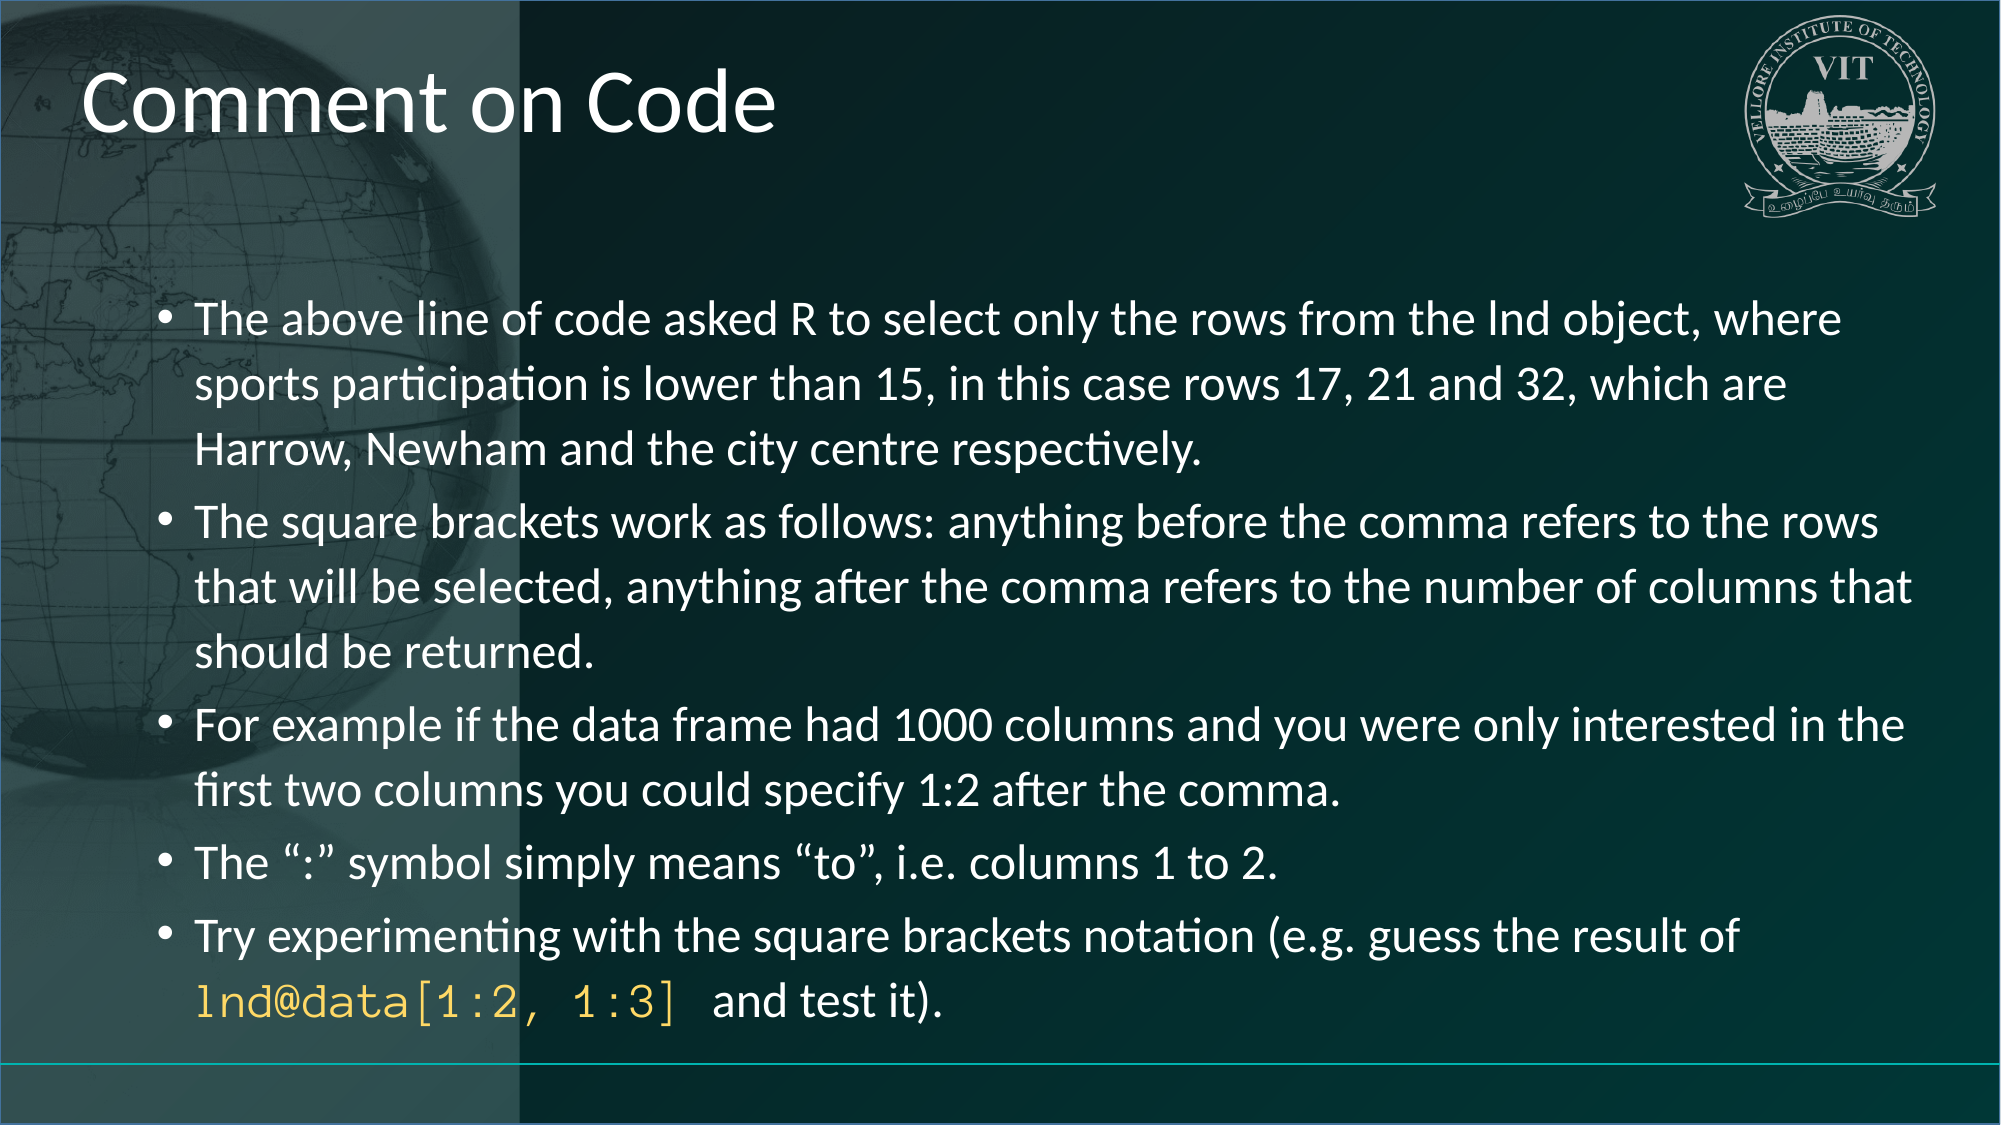

# Comment on Code
The above line of code asked R to select only the rows from the lnd object, where sports participation is lower than 15, in this case rows 17, 21 and 32, which are Harrow, Newham and the city centre respectively.
The square brackets work as follows: anything before the comma refers to the rows that will be selected, anything after the comma refers to the number of columns that should be returned.
For example if the data frame had 1000 columns and you were only interested in the first two columns you could specify 1:2 after the comma.
The “:” symbol simply means “to”, i.e. columns 1 to 2.
Try experimenting with the square brackets notation (e.g. guess the result of lnd@data[1:2, 1:3] and test it).